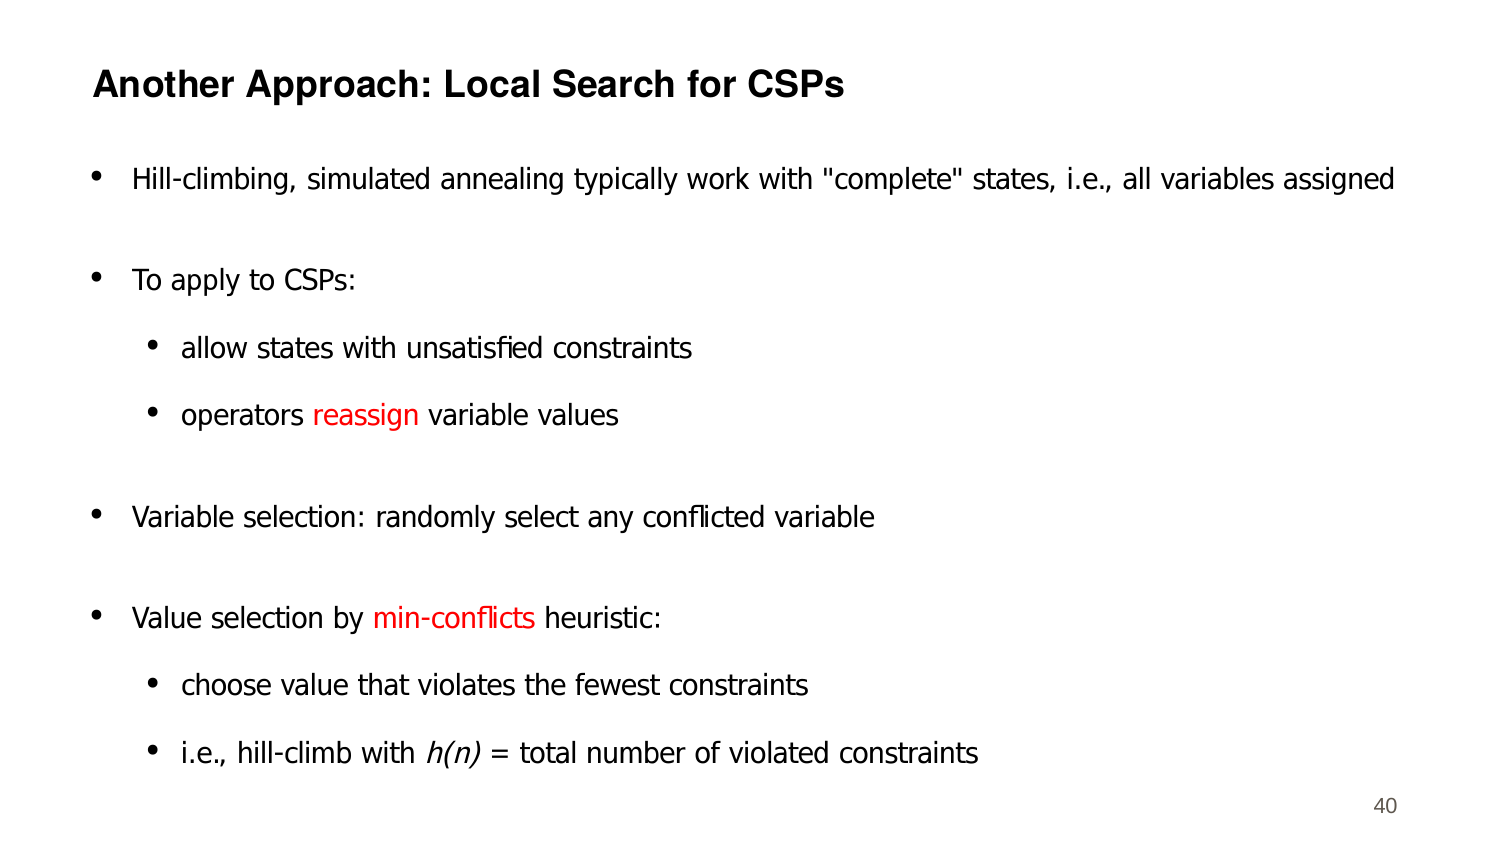

# Another Approach: Local Search for CSPs
Hill-climbing, simulated annealing typically work with "complete" states, i.e., all variables assigned

To apply to CSPs:

allow states with unsatisfied constraints

operators reassign variable values

Variable selection: randomly select any conflicted variable

Value selection by min-conflicts heuristic:

choose value that violates the fewest constraints

i.e., hill-climb with h(n) = total number of violated constraints
40